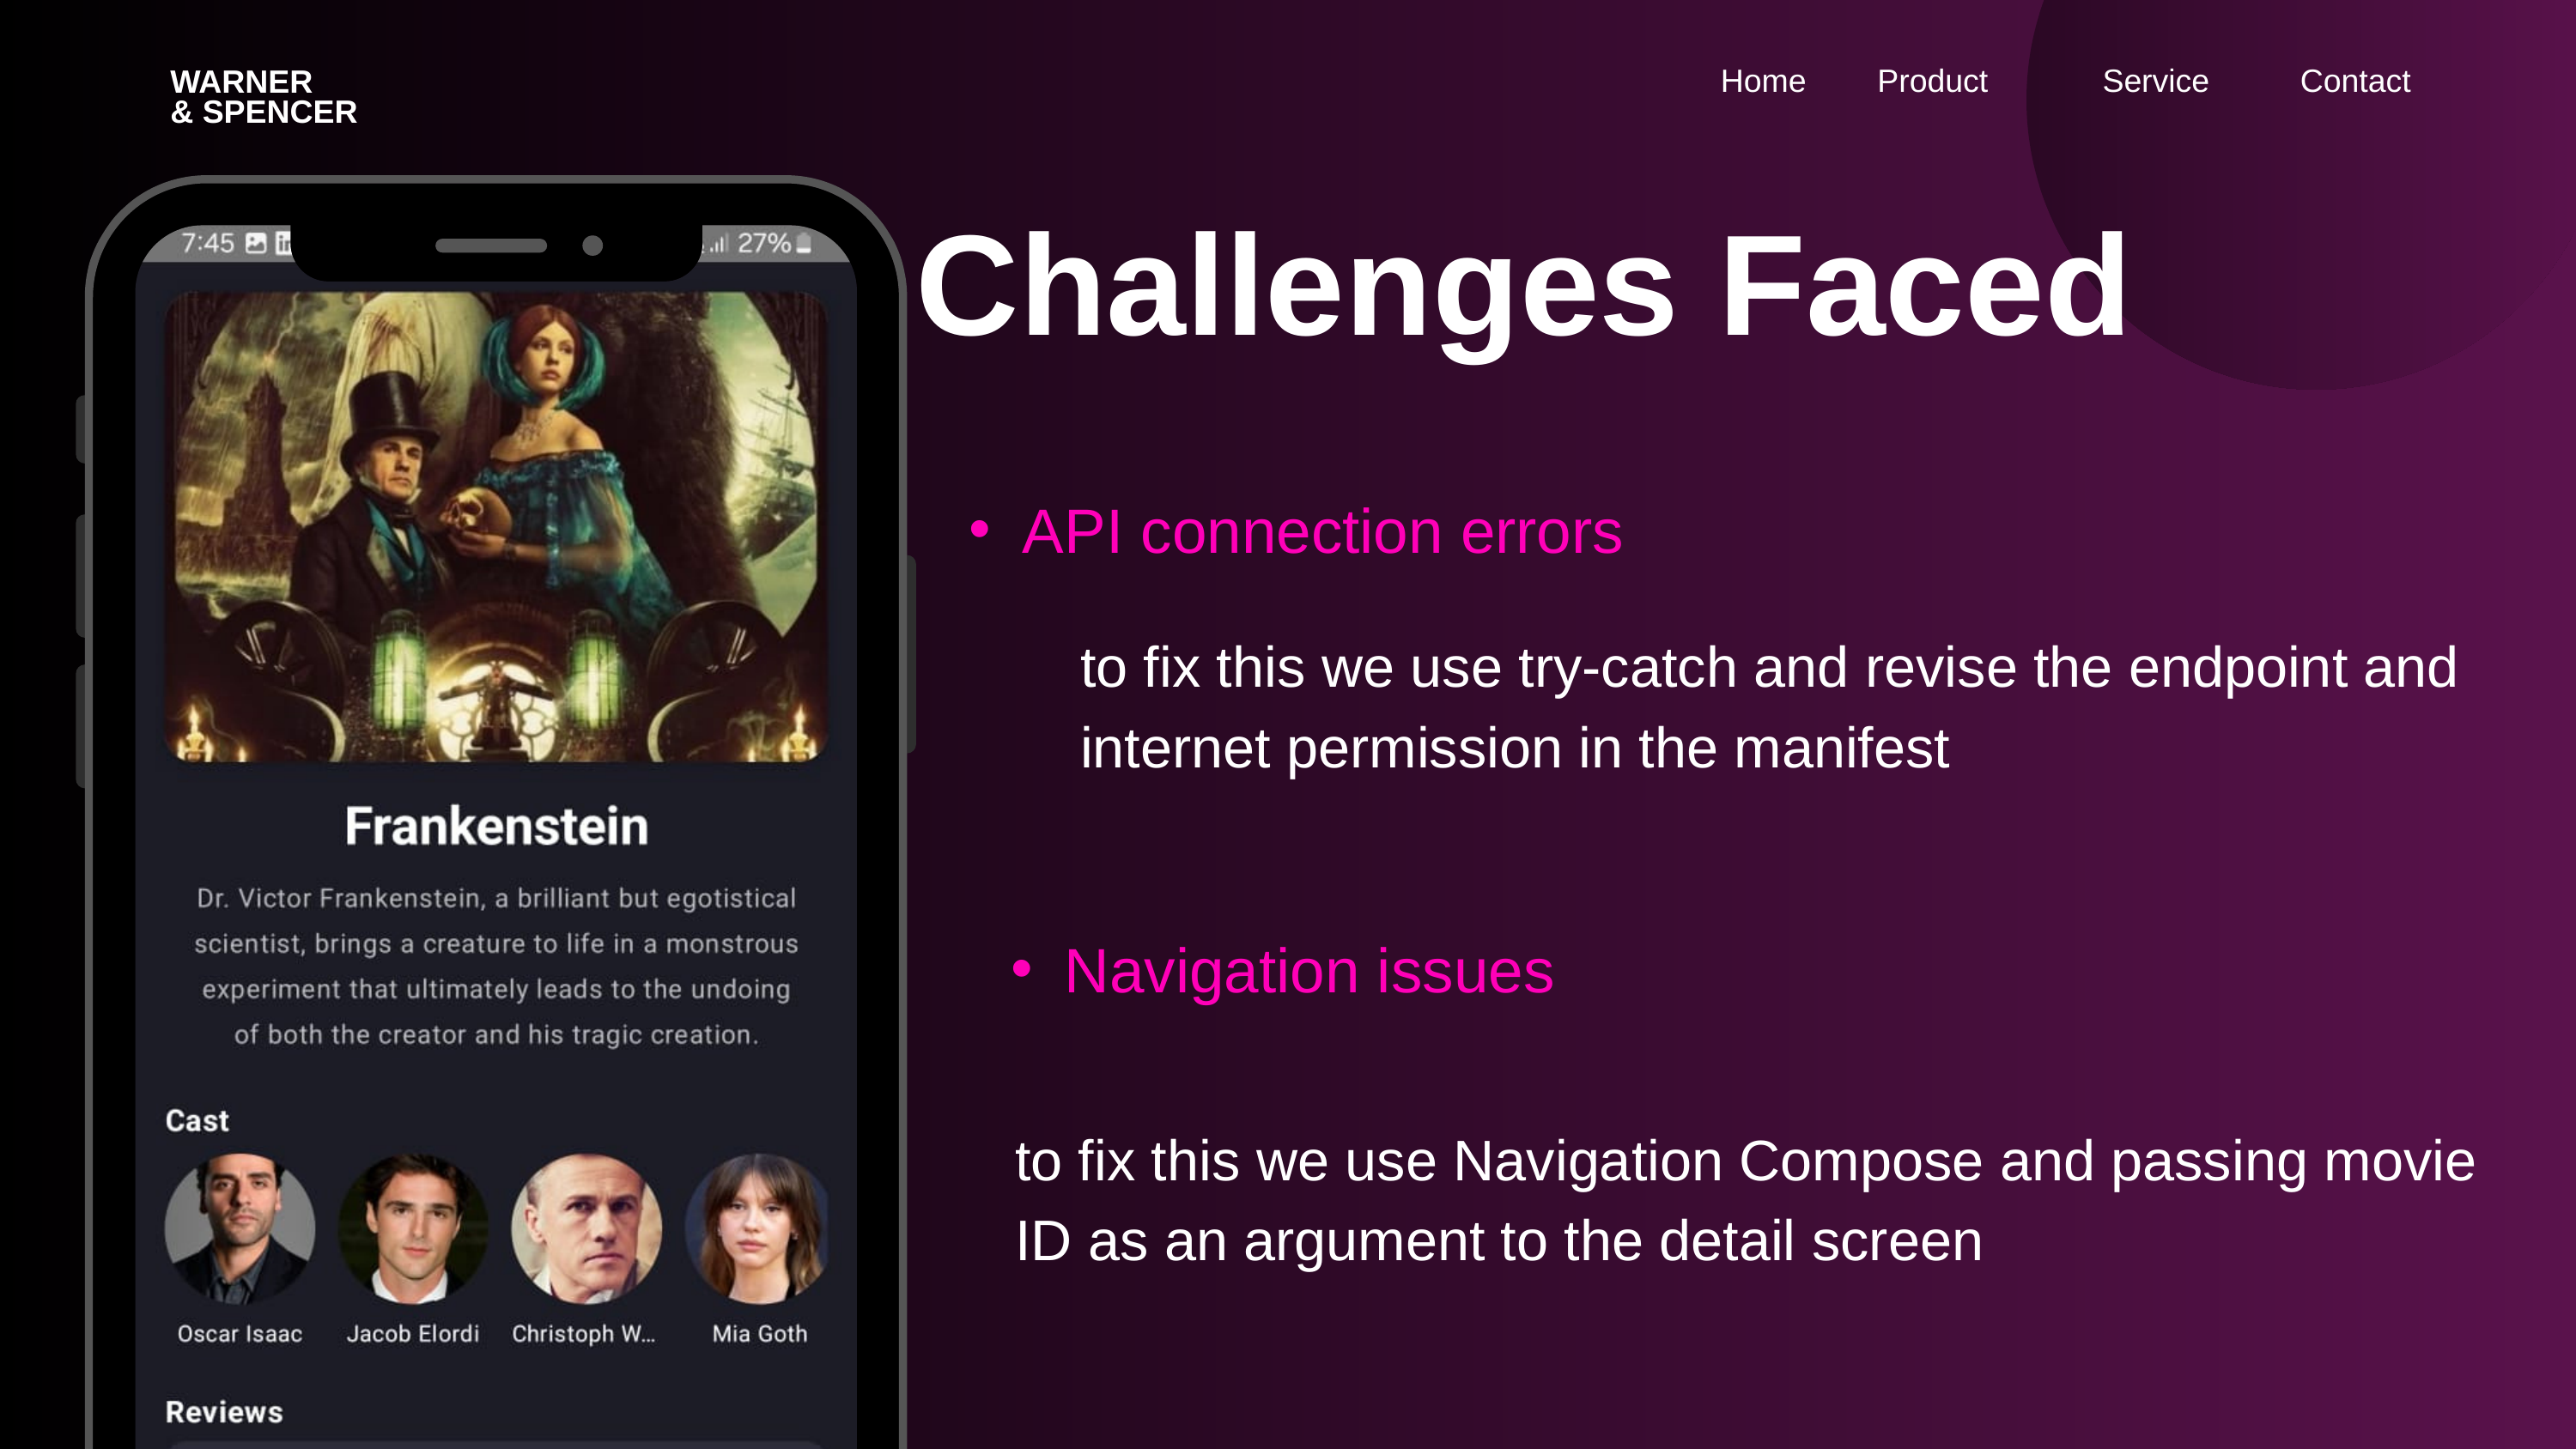

Home
Product
Service
Contact
WARNER
& SPENCER

Challenges Faced

API connection errors
to fix this we use try-catch and revise the endpoint and internet permission in the manifest

Navigation issues
to fix this we use Navigation Compose and passing movie ID as an argument to the detail screen